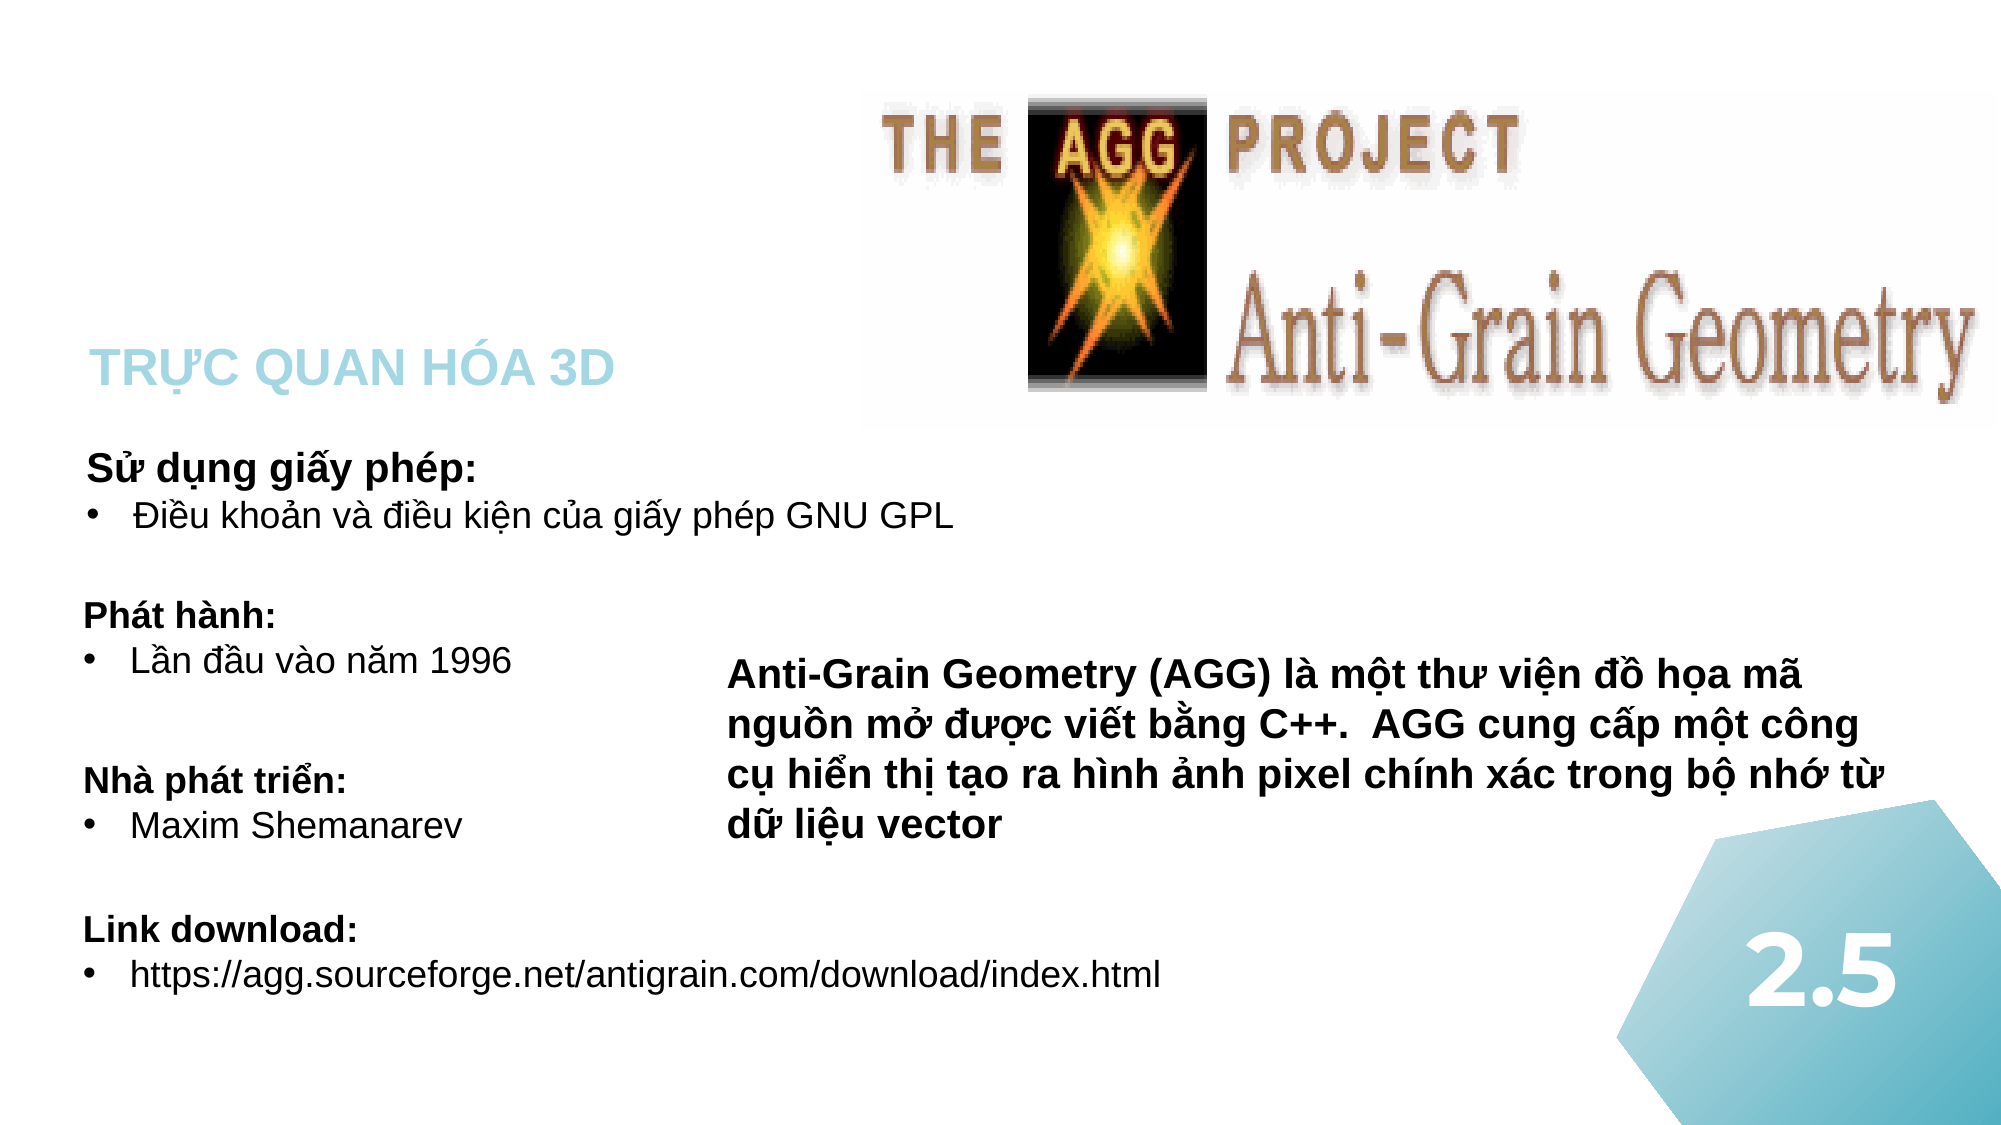

AGG

TRỰC QUAN HÓA 3D
Sử dụng giấy phép:
Điều khoản và điều kiện của giấy phép GNU GPL
Phát hành:
Lần đầu vào năm 1996
Anti-Grain Geometry (AGG) là một thư viện đồ họa mã nguồn mở được viết bằng C++.  AGG cung cấp một công cụ hiển thị tạo ra hình ảnh pixel chính xác trong bộ nhớ từ dữ liệu vector
Nhà phát triển:
Maxim Shemanarev

2.5
Link download:
https://agg.sourceforge.net/antigrain.com/download/index.html
2.4